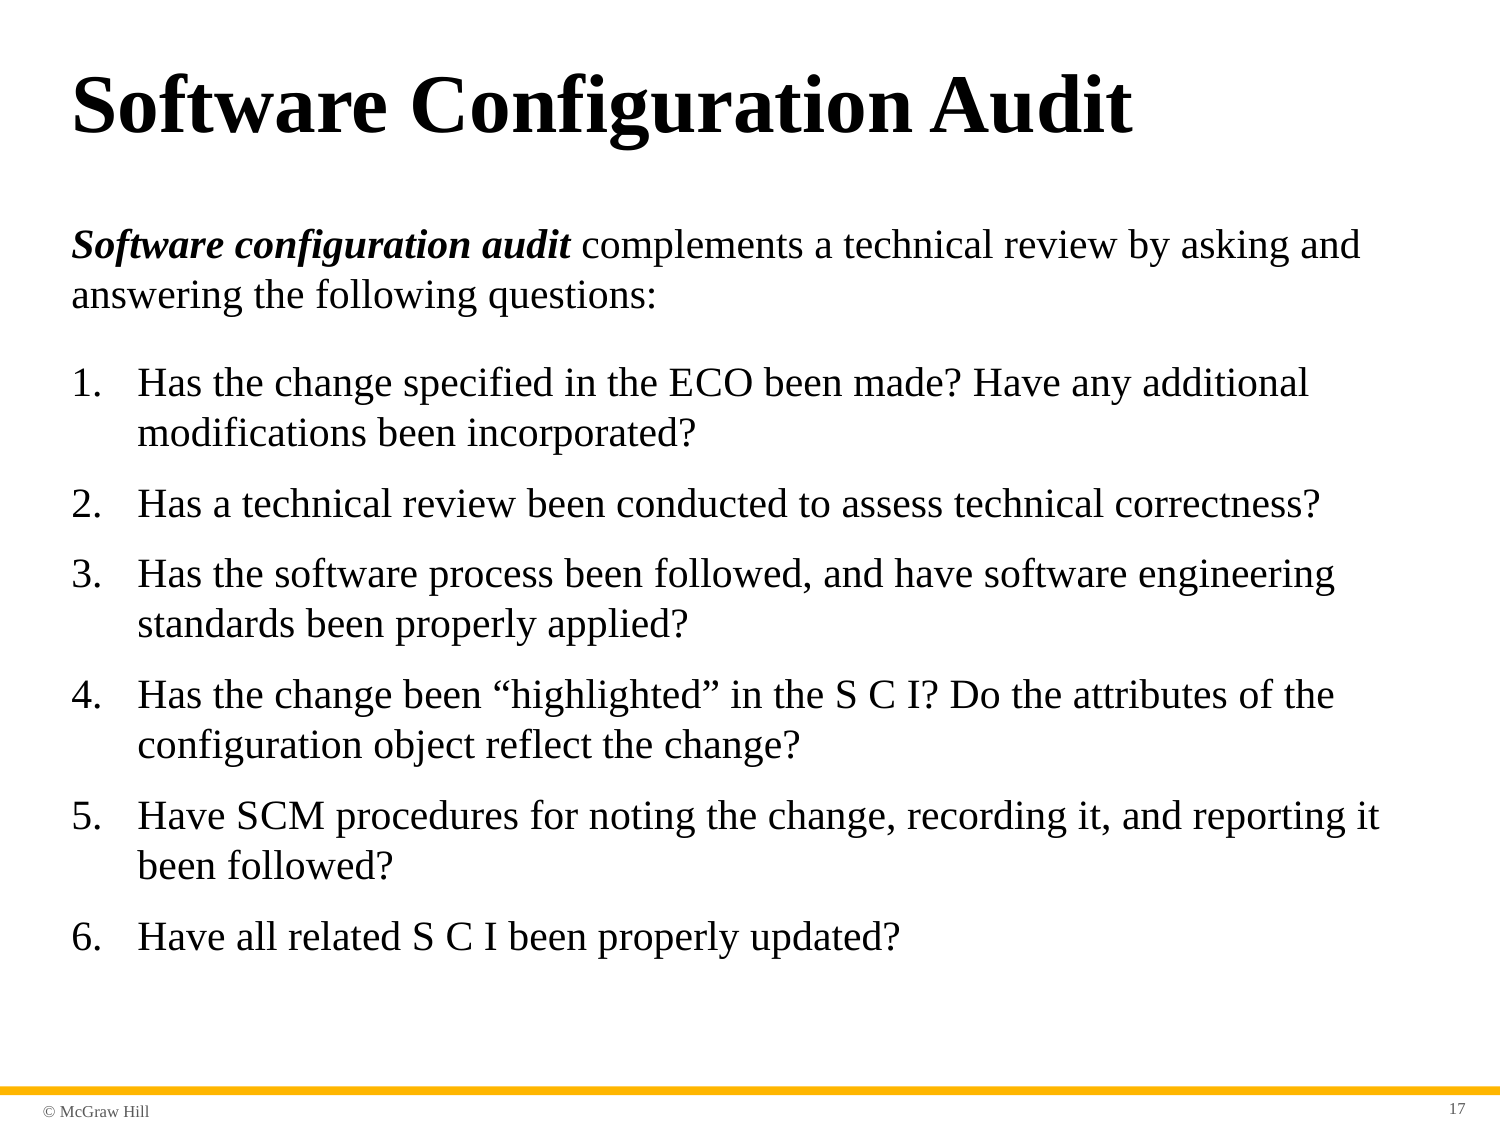

# Software Configuration Audit
Software configuration audit complements a technical review by asking and answering the following questions:
Has the change specified in the E C O been made? Have any additional modifications been incorporated?
Has a technical review been conducted to assess technical correctness?
Has the software process been followed, and have software engineering standards been properly applied?
Has the change been “highlighted” in the S C I? Do the attributes of the configuration object reflect the change?
Have S C M procedures for noting the change, recording it, and reporting it been followed?
Have all related S C I been properly updated?
17